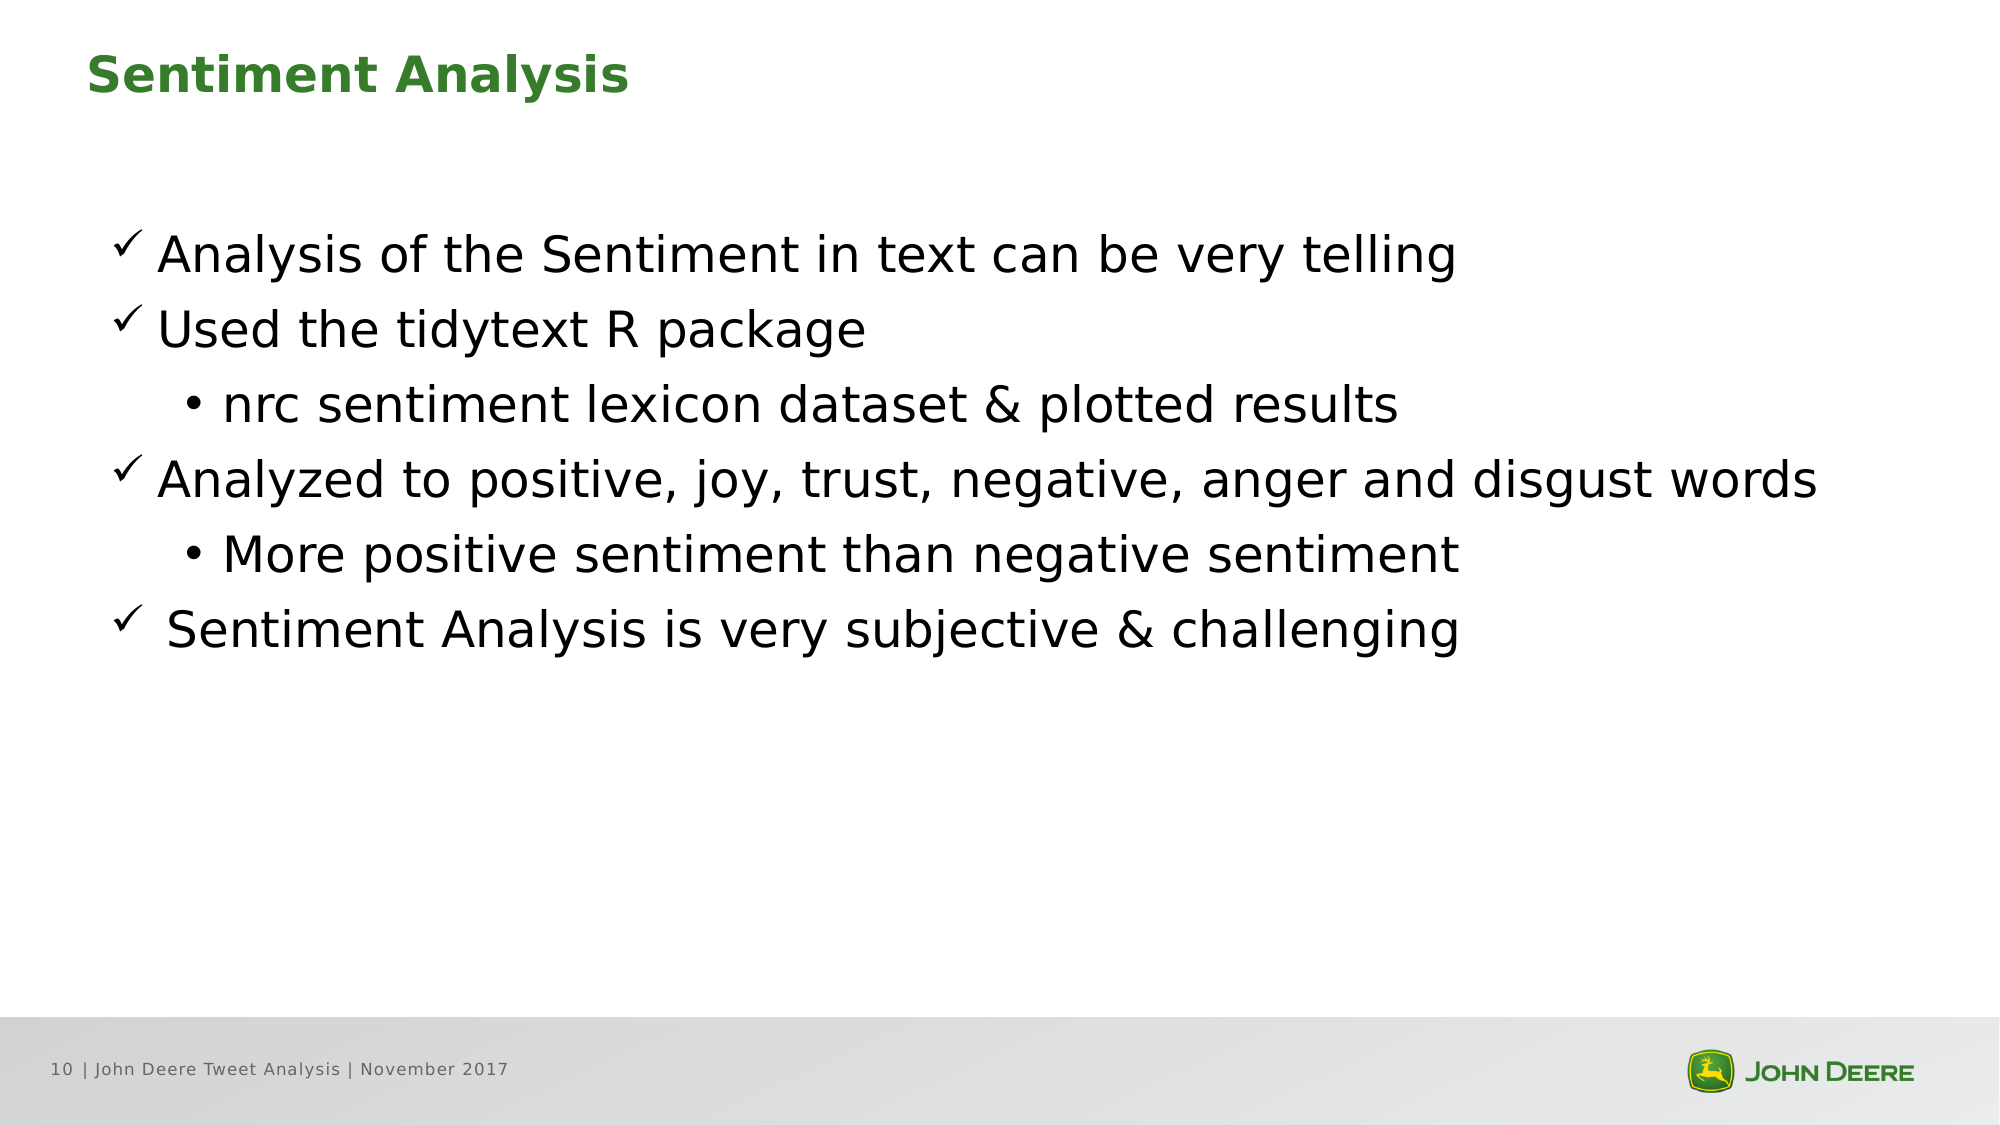

# Sentiment Analysis
Analysis of the Sentiment in text can be very telling
Used the tidytext R package
nrc sentiment lexicon dataset & plotted results
Analyzed to positive, joy, trust, negative, anger and disgust words
More positive sentiment than negative sentiment
Sentiment Analysis is very subjective & challenging